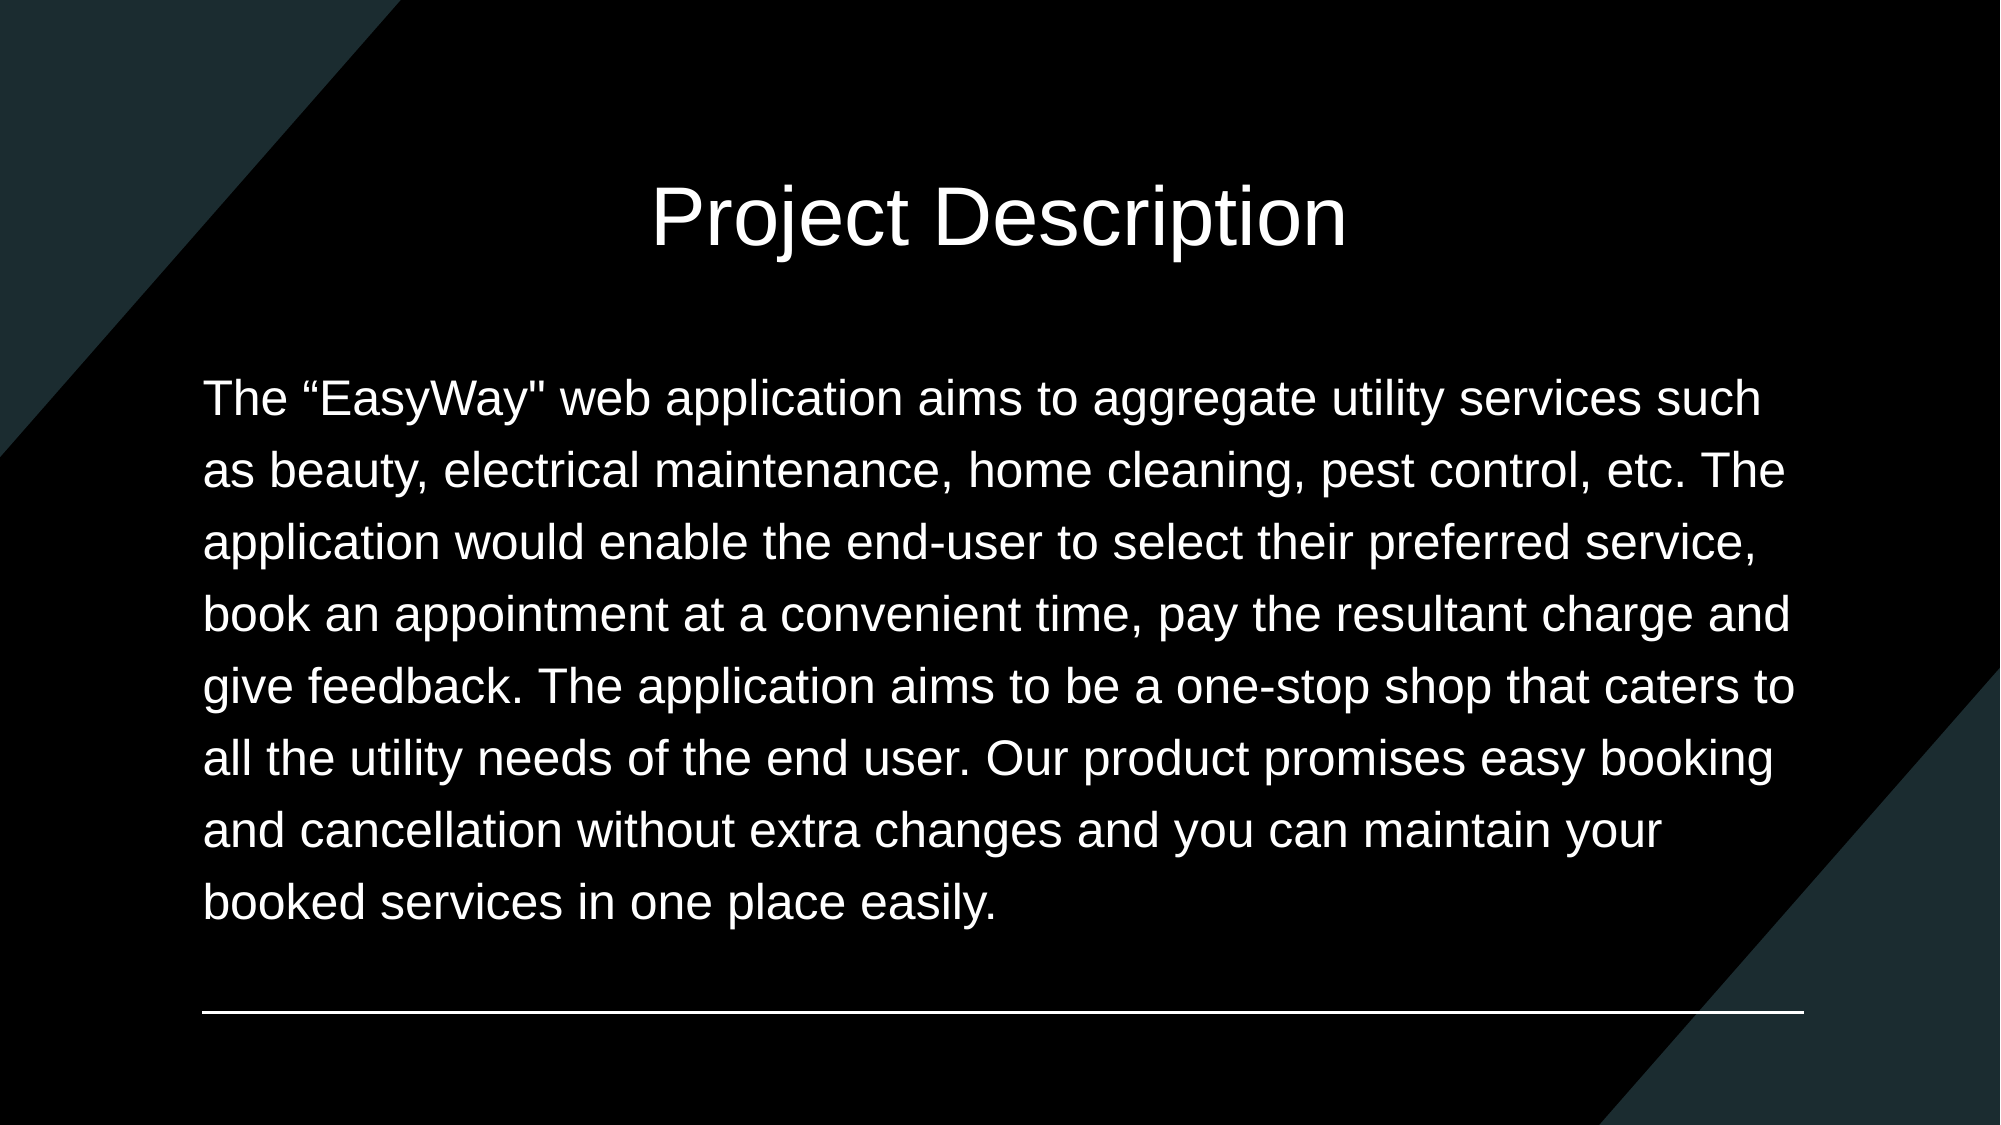

# Project Description
The “EasyWay" web application aims to aggregate utility services such as beauty, electrical maintenance, home cleaning, pest control, etc. The application would enable the end-user to select their preferred service, book an appointment at a convenient time, pay the resultant charge and give feedback. The application aims to be a one-stop shop that caters to all the utility needs of the end user. Our product promises easy booking and cancellation without extra changes and you can maintain your booked services in one place easily.